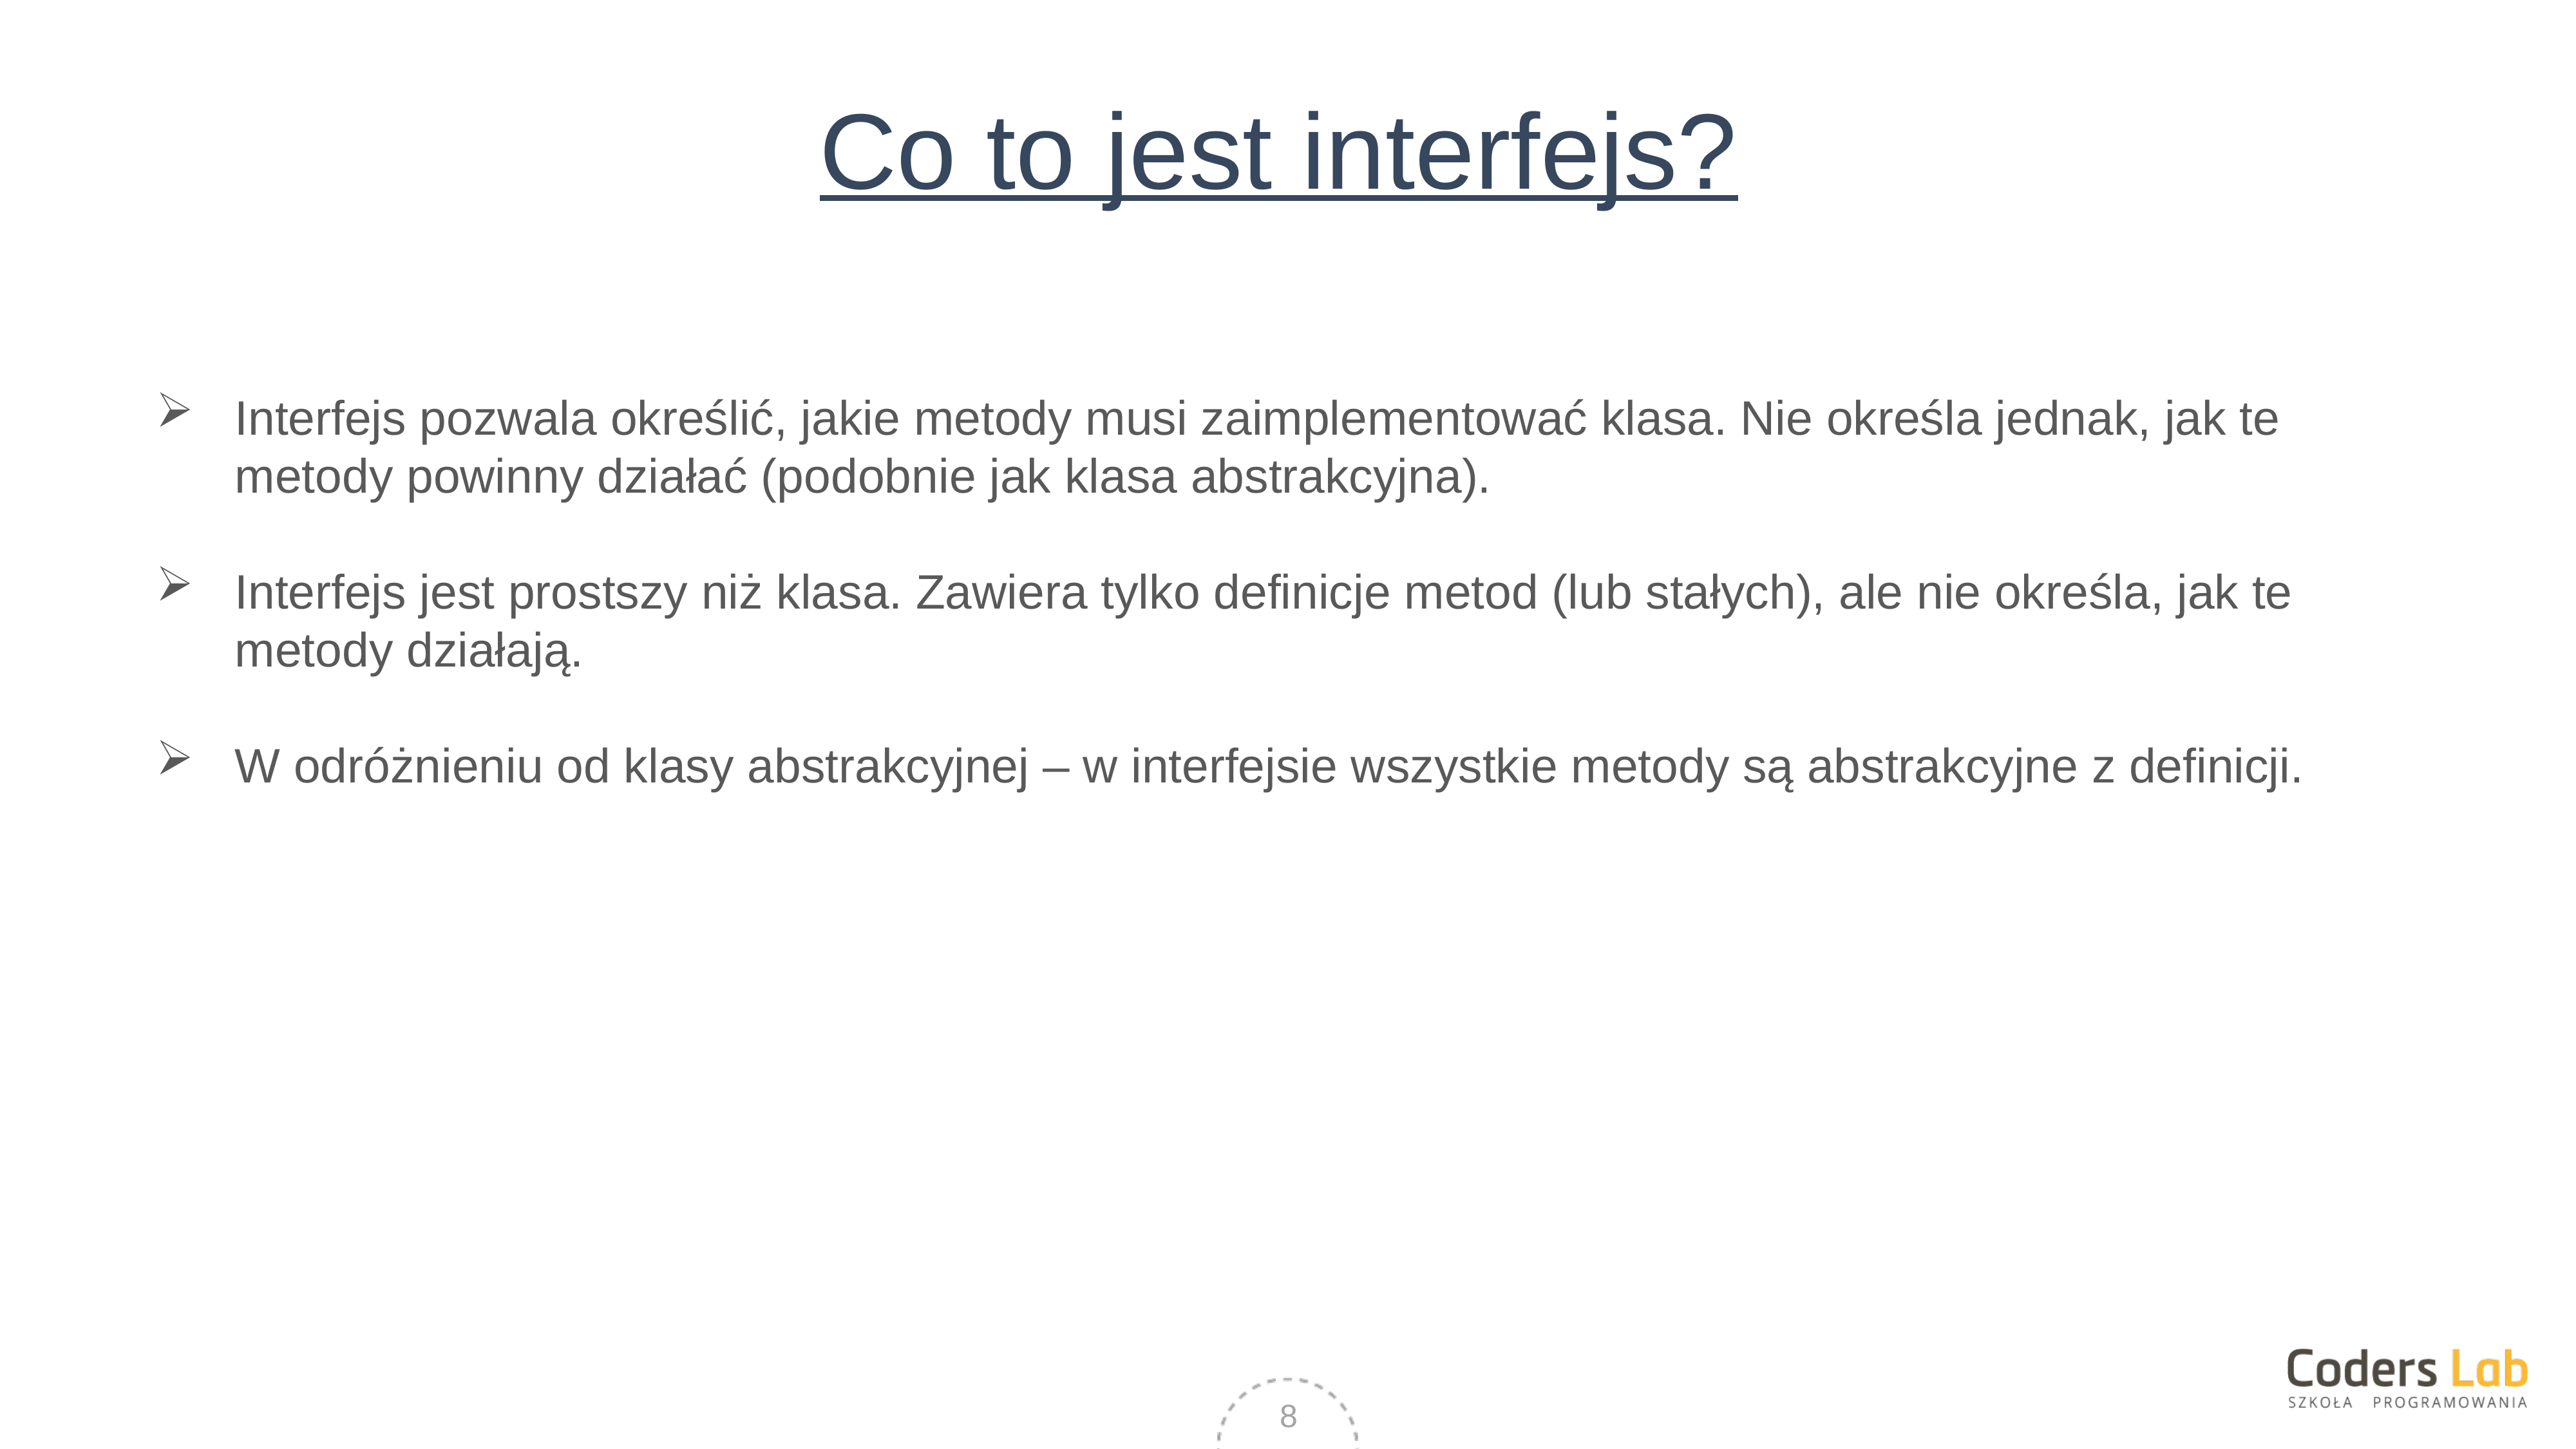

# Co to jest interfejs?
Interfejs pozwala określić, jakie metody musi zaimplementować klasa. Nie określa jednak, jak te metody powinny działać (podobnie jak klasa abstrakcyjna).

Interfejs jest prostszy niż klasa. Zawiera tylko definicje metod (lub stałych), ale nie określa, jak te metody działają.

W odróżnieniu od klasy abstrakcyjnej – w interfejsie wszystkie metody są abstrakcyjne z definicji.
8